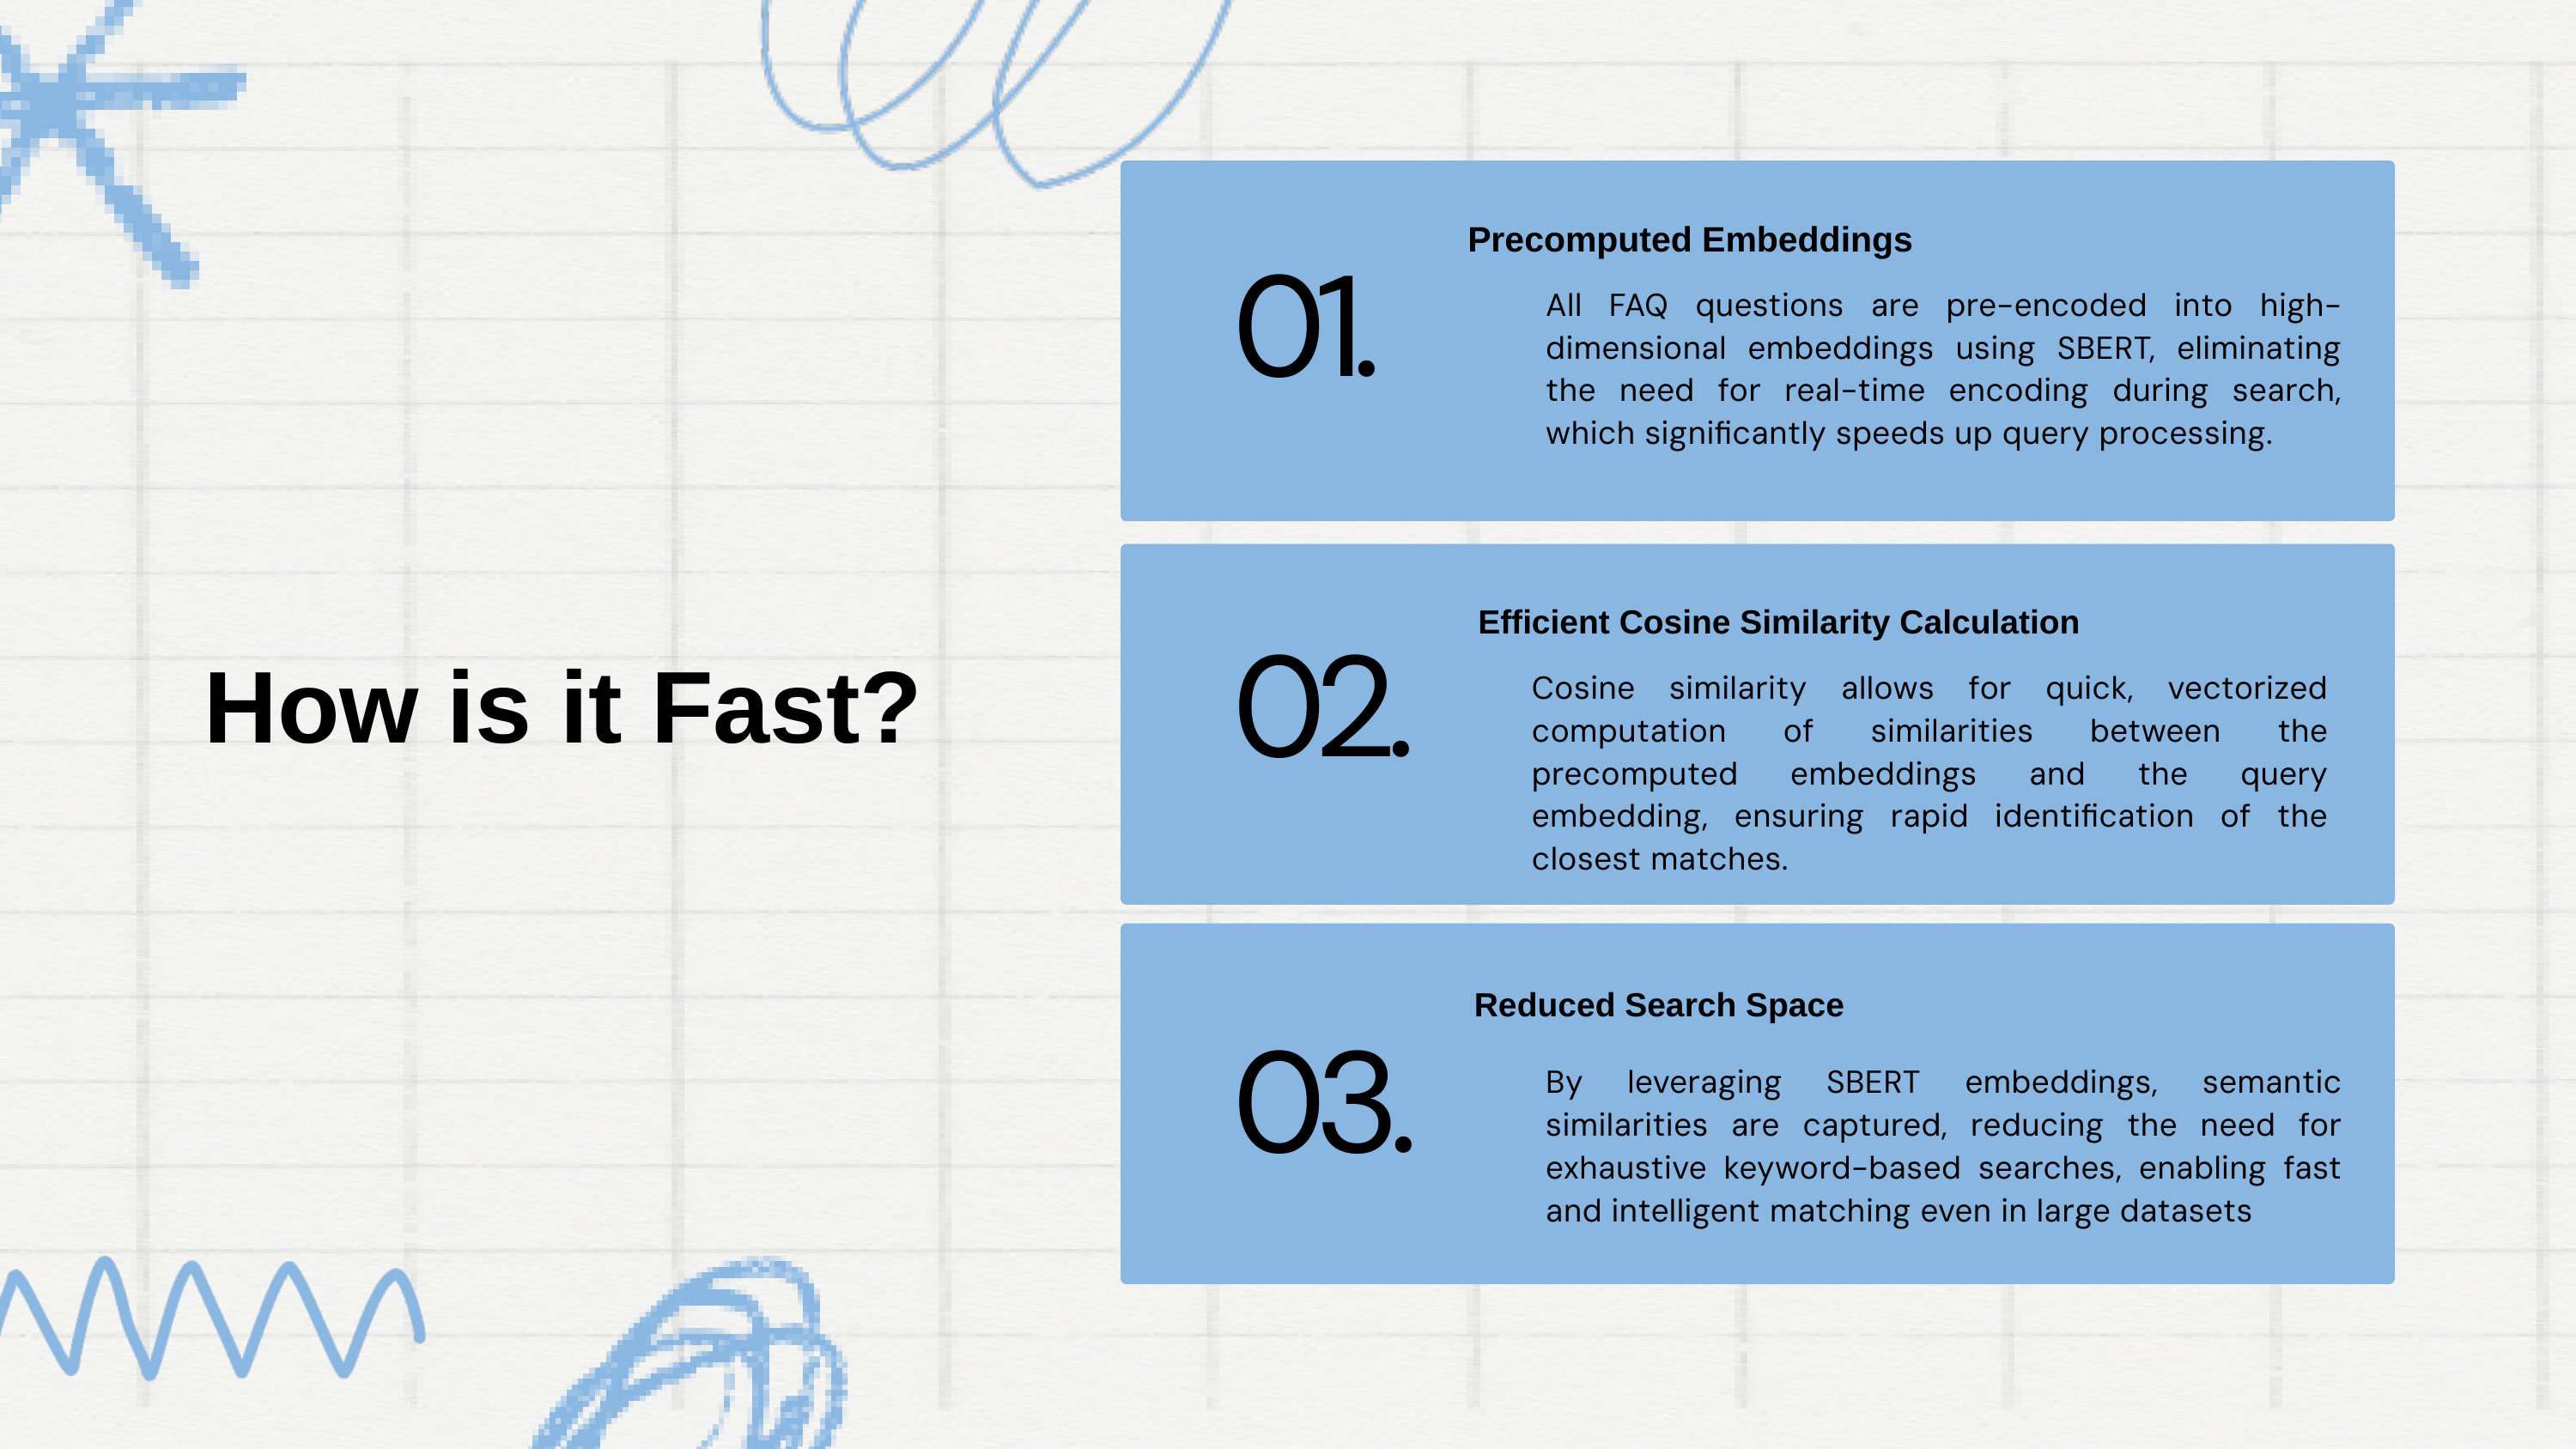

Precomputed Embeddings
01.
All FAQ questions are pre-encoded into high-dimensional embeddings using SBERT, eliminating the need for real-time encoding during search, which significantly speeds up query processing.

Efficient Cosine Similarity Calculation
02.
Cosine similarity allows for quick, vectorized computation of similarities between the precomputed embeddings and the query embedding, ensuring rapid identification of the closest matches.
How is it Fast?

Reduced Search Space
03.
By leveraging SBERT embeddings, semantic similarities are captured, reducing the need for exhaustive keyword-based searches, enabling fast and intelligent matching even in large datasets